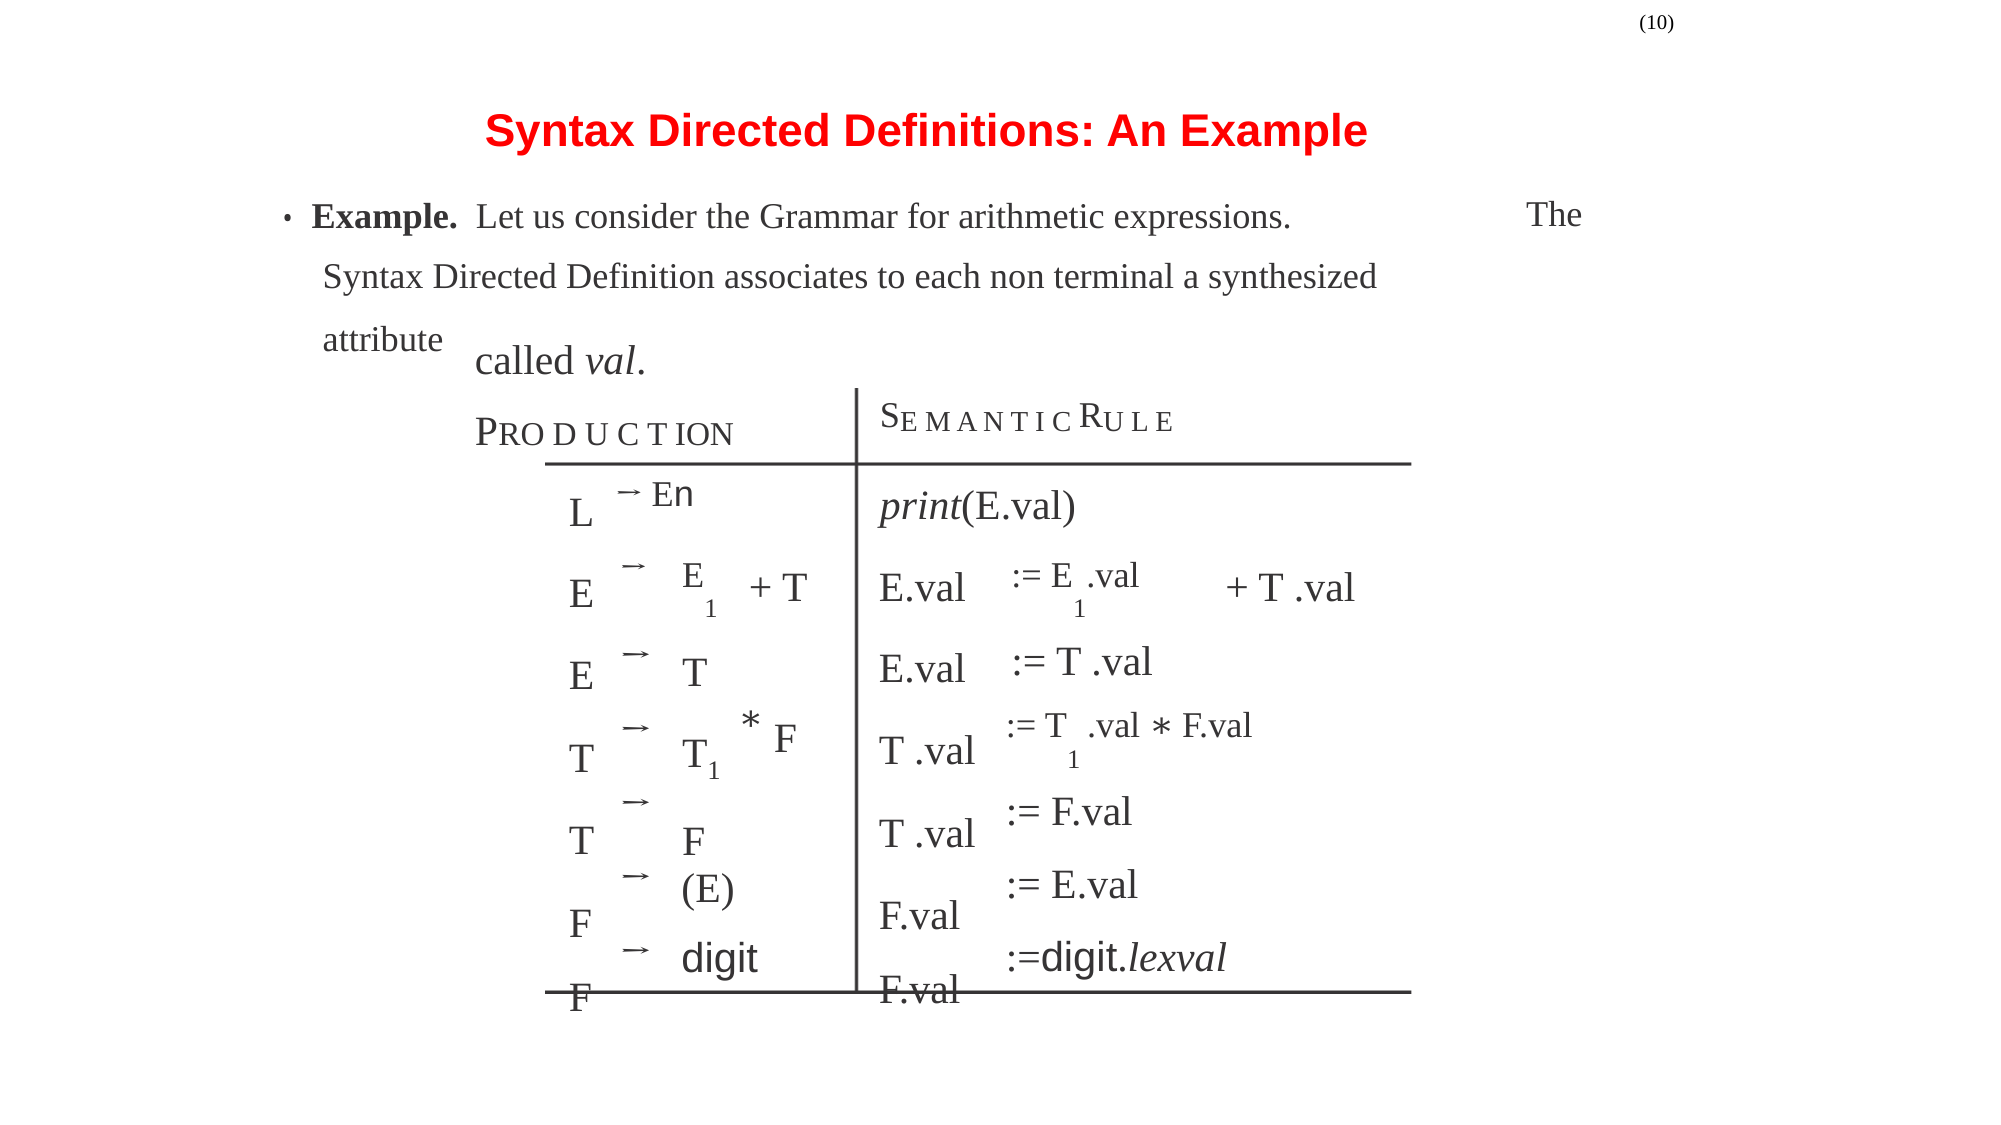

(10)
Syntax Directed Definitions: An Example
•  Example.  Let us consider the Grammar for arithmetic expressions.
The
Syntax Directed Definition associates to each non terminal a synthesized
called val.
PRO D U C T ION
attribute

SE M A N T I C RU L E
print(E.val)
L
E
E
T
T
F
F
→ En
E1
T
T1
F
+ T
E.val
E.val
T .val
T .val
F.val
F.val
:= E1.val
:= T .val
+ T .val
→
→
→
→
→
→
F
:= T1 .val ∗ F.val
:= F.val
:= E.val
:=digit.lexval
∗
(E)
digit